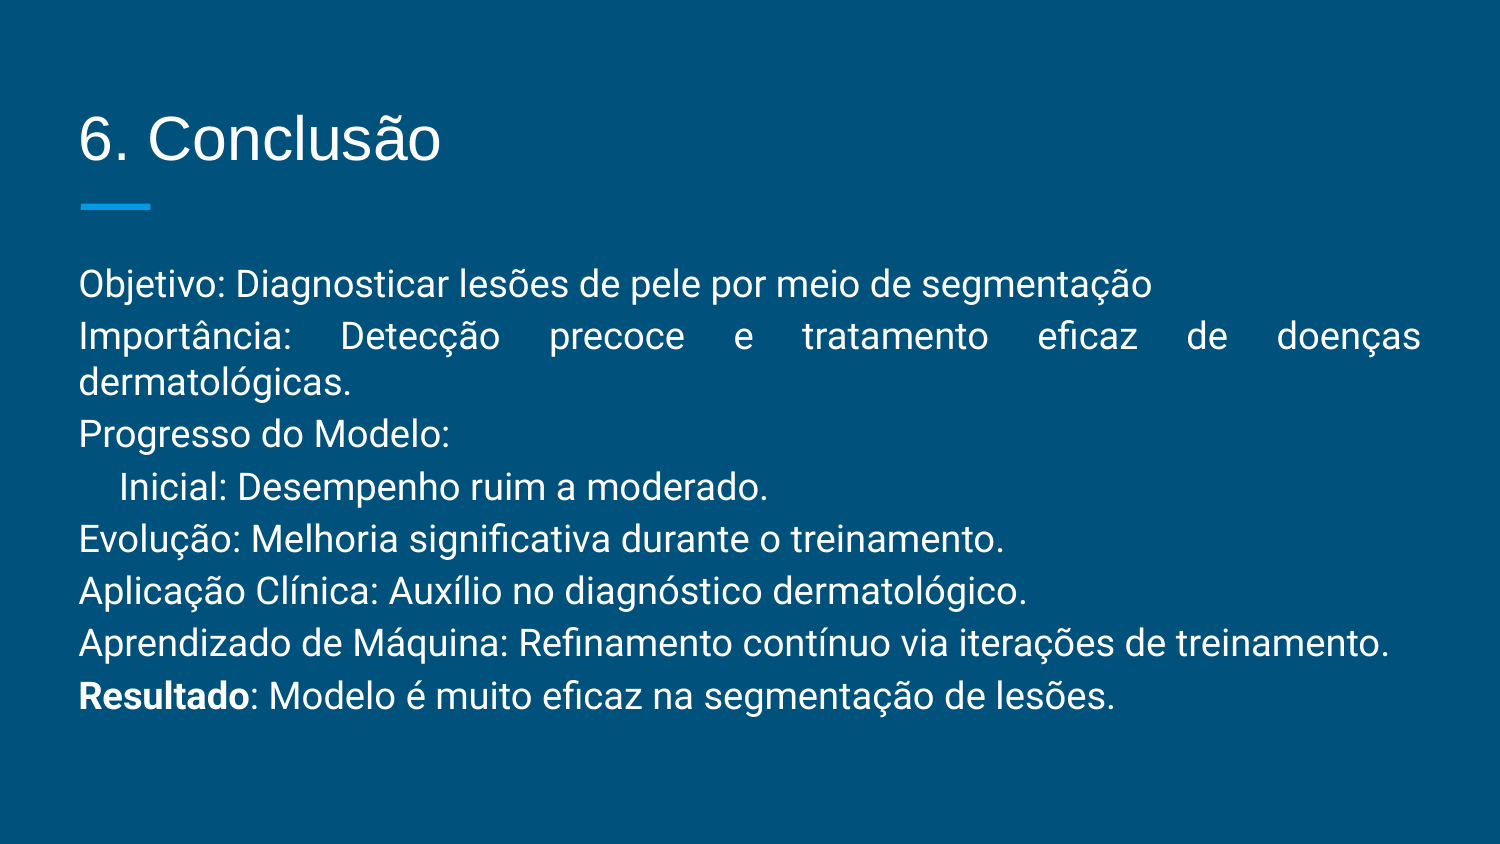

6. Conclusão
Objetivo: Diagnosticar lesões de pele por meio de segmentação
Importância: Detecção precoce e tratamento eficaz de doenças dermatológicas.
Progresso do Modelo:
	Inicial: Desempenho ruim a moderado.
Evolução: Melhoria significativa durante o treinamento.
Aplicação Clínica: Auxílio no diagnóstico dermatológico.
Aprendizado de Máquina: Refinamento contínuo via iterações de treinamento.
Resultado: Modelo é muito eficaz na segmentação de lesões.